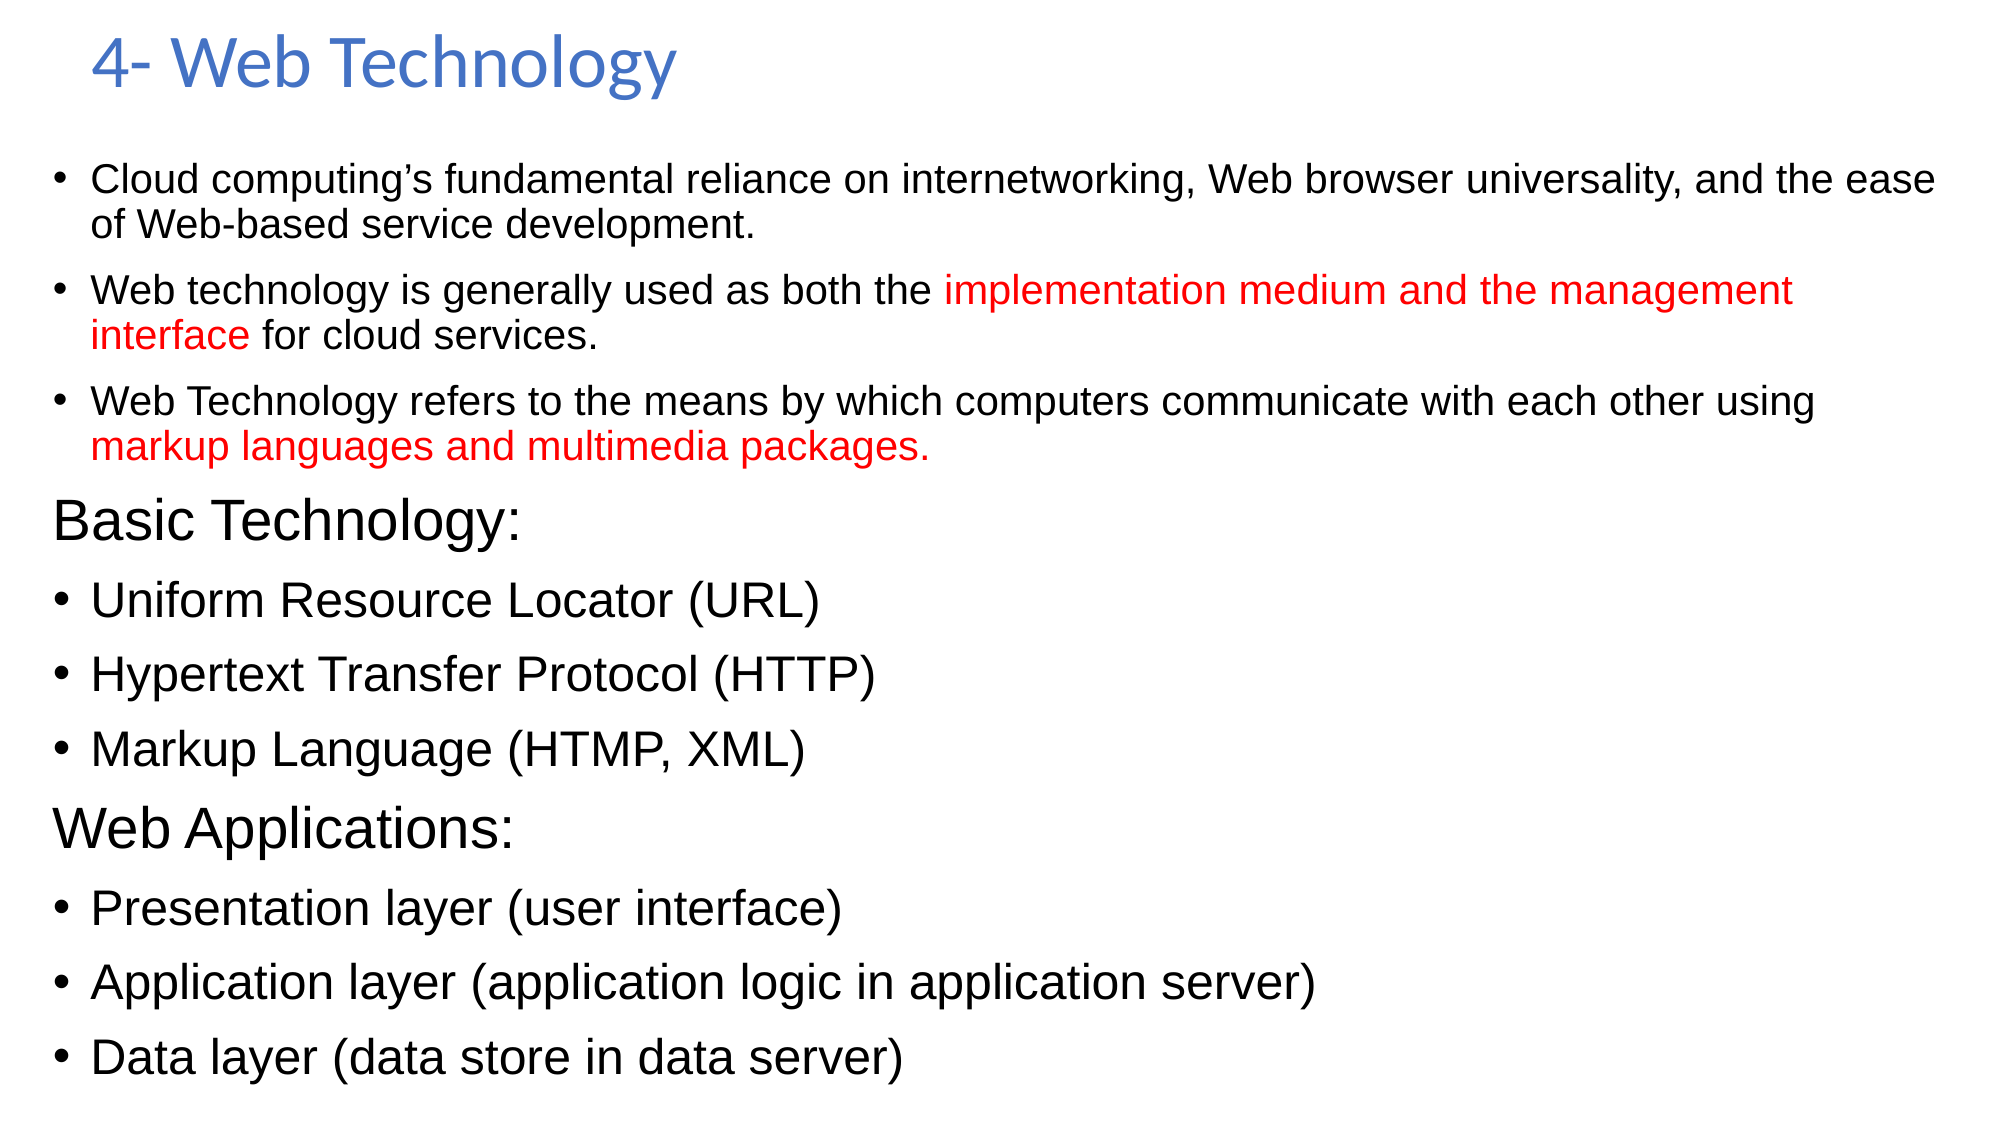

# 4- Web Technology
Cloud computing’s fundamental reliance on internetworking, Web browser universality, and the ease of Web-based service development.
Web technology is generally used as both the implementation medium and the management interface for cloud services.
Web Technology refers to the means by which computers communicate with each other using markup languages and multimedia packages.
Basic Technology:
Uniform Resource Locator (URL)
Hypertext Transfer Protocol (HTTP)
Markup Language (HTMP, XML)
Web Applications:
Presentation layer (user interface)
Application layer (application logic in application server)
Data layer (data store in data server)